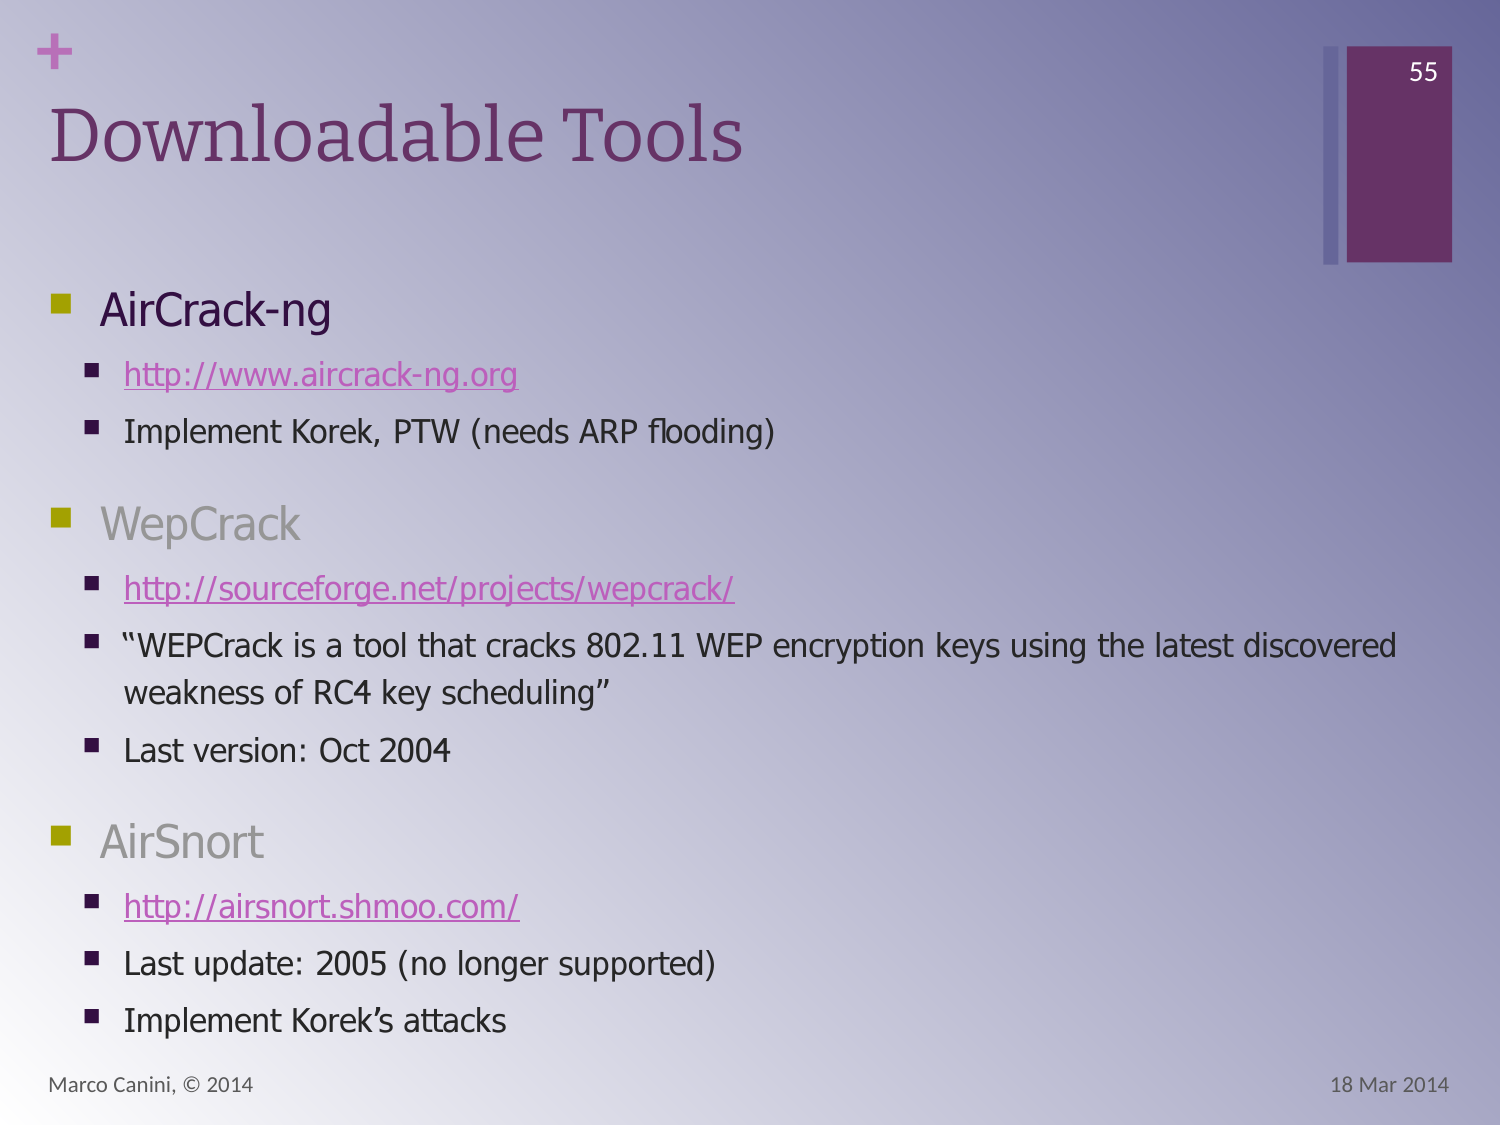

55
# Downloadable Tools
AirCrack-ng
http://www.aircrack-ng.org
Implement Korek, PTW (needs ARP flooding)
WepCrack
http://sourceforge.net/projects/wepcrack/
“WEPCrack is a tool that cracks 802.11 WEP encryption keys using the latest discovered weakness of RC4 key scheduling”
Last version: Oct 2004
AirSnort
http://airsnort.shmoo.com/
Last update: 2005 (no longer supported)
Implement Korek’s attacks
Marco Canini, © 2014
18 Mar 2014